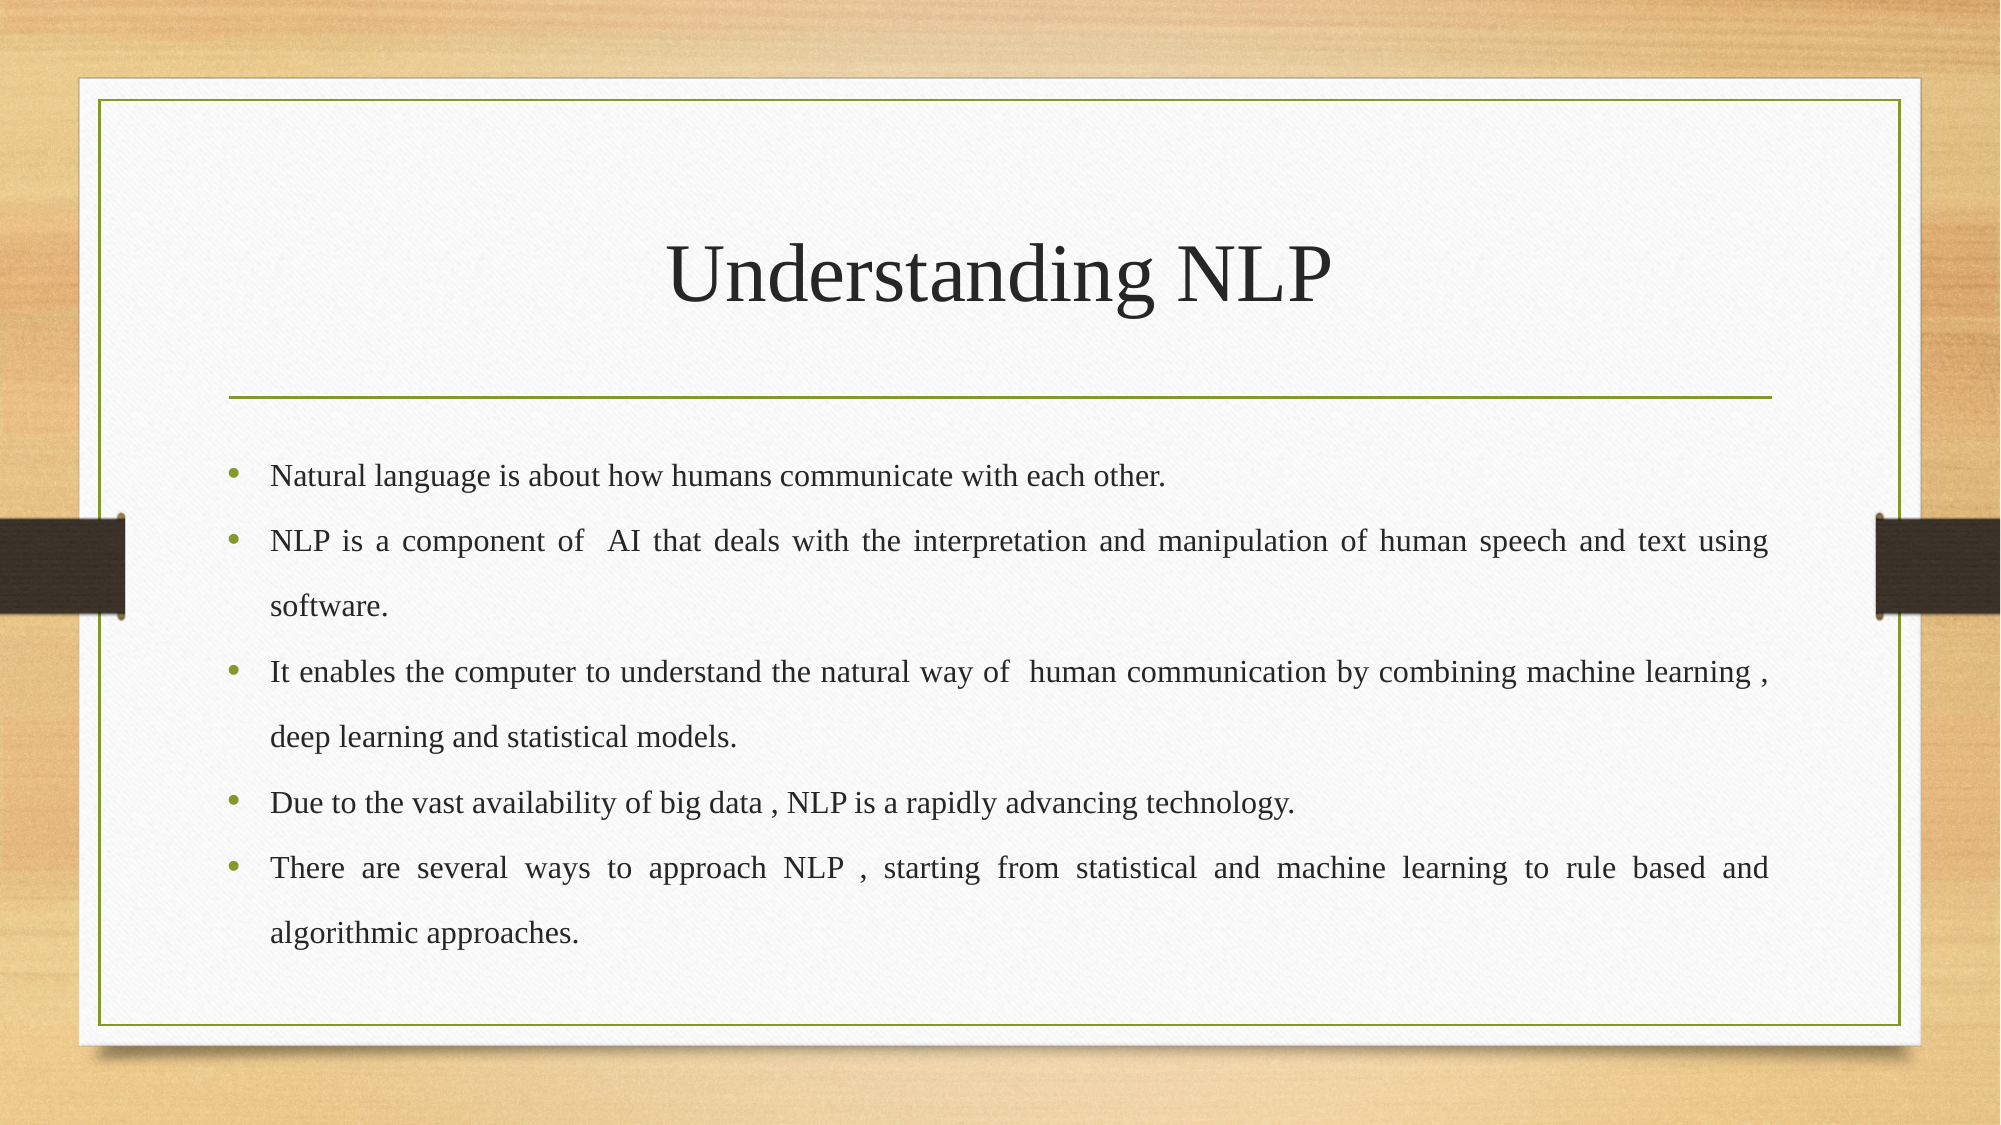

# Understanding NLP
Natural language is about how humans communicate with each other.
NLP is a component of  AI that deals with the interpretation and manipulation of human speech and text using software.
It enables the computer to understand the natural way of  human communication by combining machine learning , deep learning and statistical models.
Due to the vast availability of big data , NLP is a rapidly advancing technology.
There are several ways to approach NLP , starting from statistical and machine learning to rule based and algorithmic approaches.